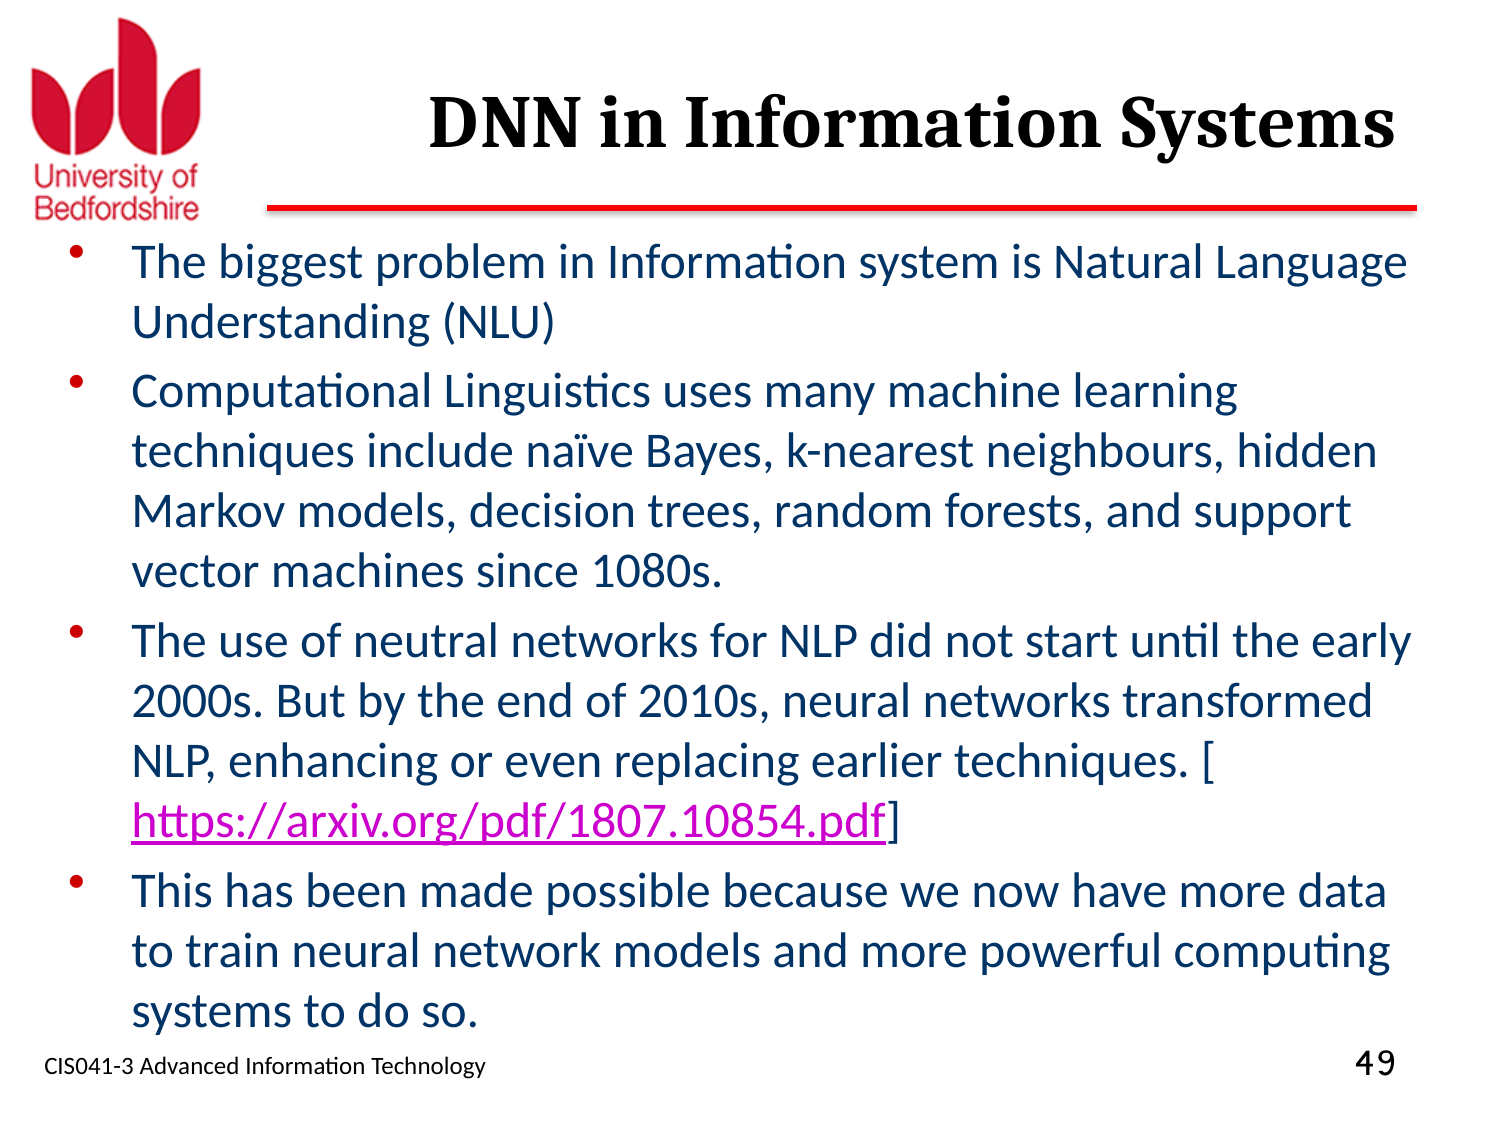

# DNN in Information Systems
The biggest problem in Information system is Natural Language Understanding (NLU)
Computational Linguistics uses many machine learning techniques include naïve Bayes, k-nearest neighbours, hidden Markov models, decision trees, random forests, and support vector machines since 1080s.
The use of neutral networks for NLP did not start until the early 2000s. But by the end of 2010s, neural networks transformed NLP, enhancing or even replacing earlier techniques. [https://arxiv.org/pdf/1807.10854.pdf]
This has been made possible because we now have more data to train neural network models and more powerful computing systems to do so.

CIS041-3 Advanced Information Technology